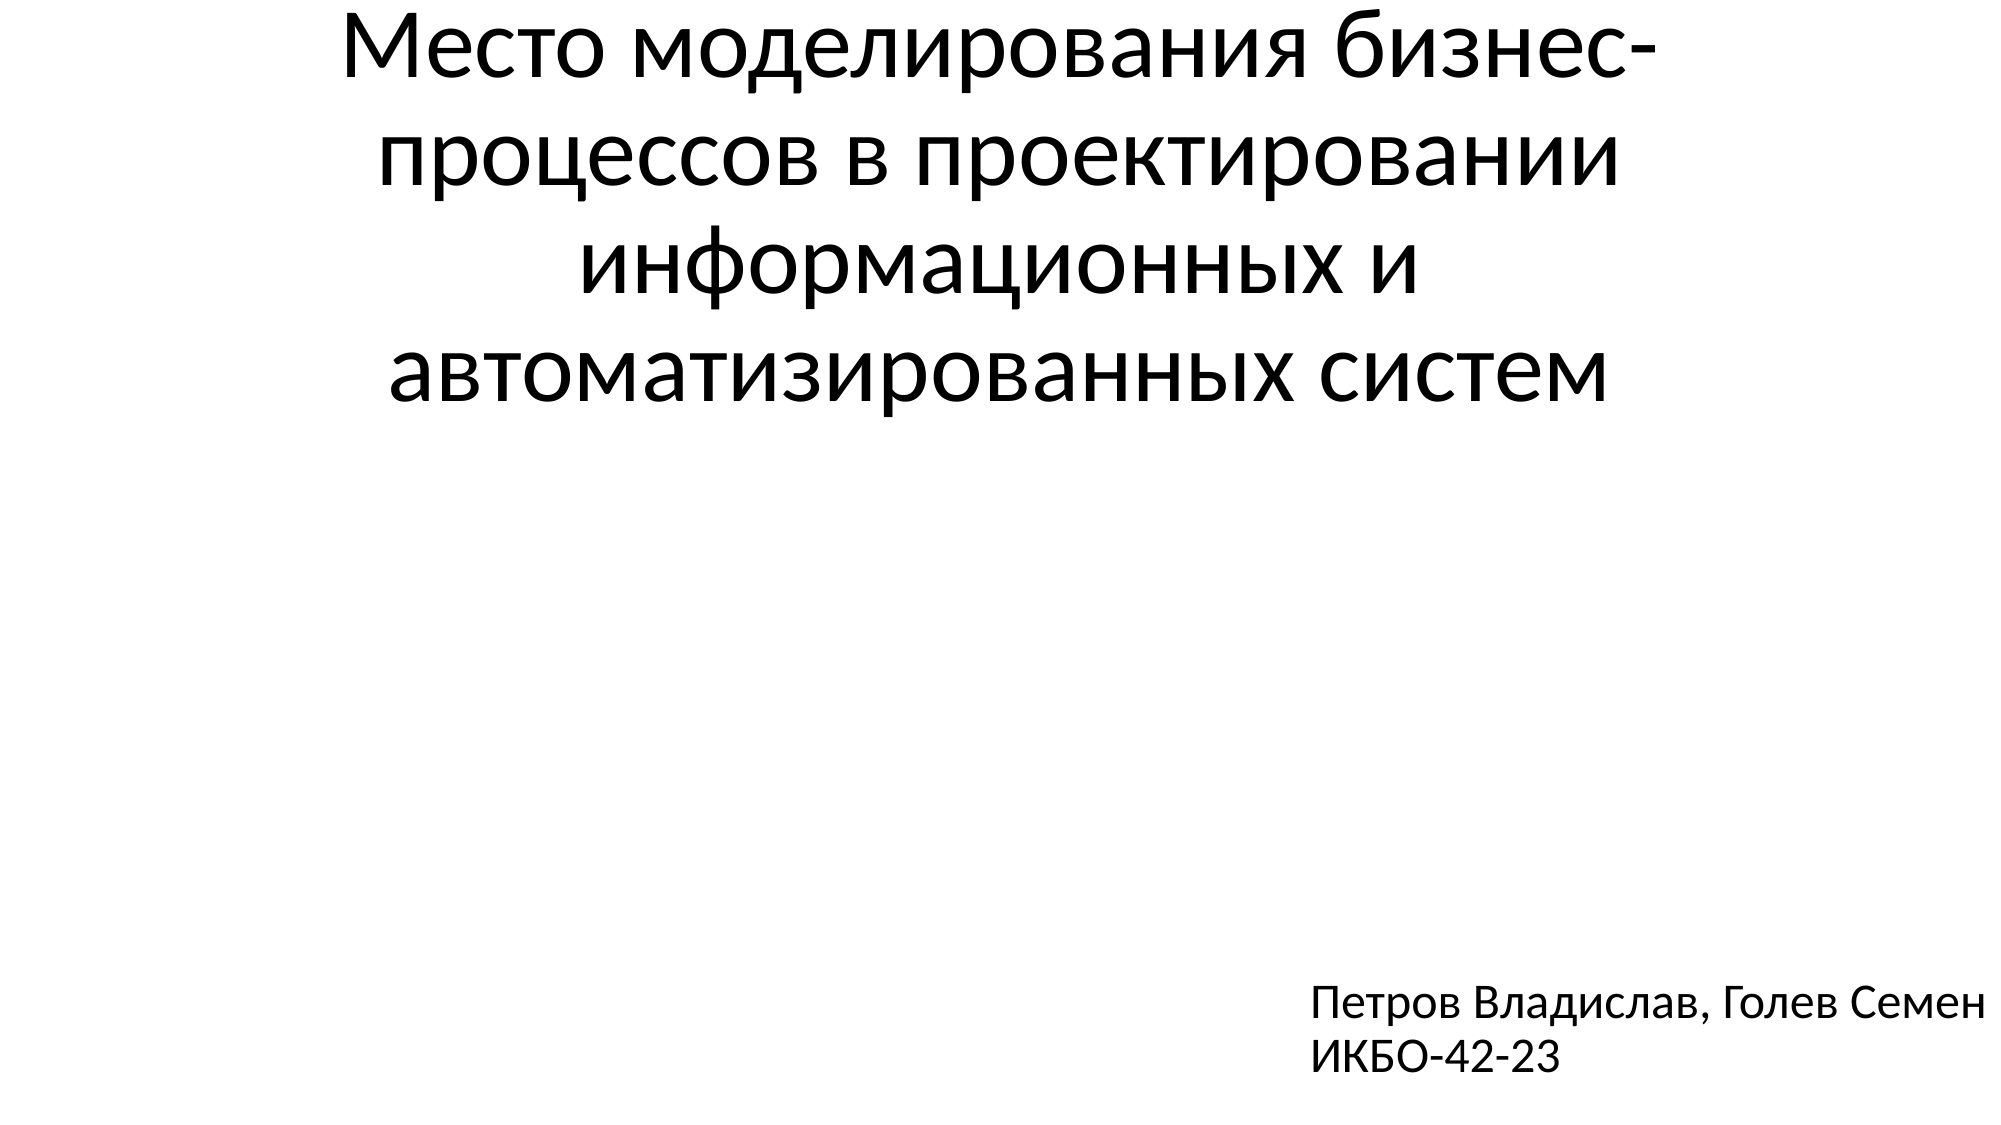

# Место моделирования бизнес-процессов в проектировании информационных и автоматизированных систем
Петров Владислав, Голев Семен
ИКБО-42-23